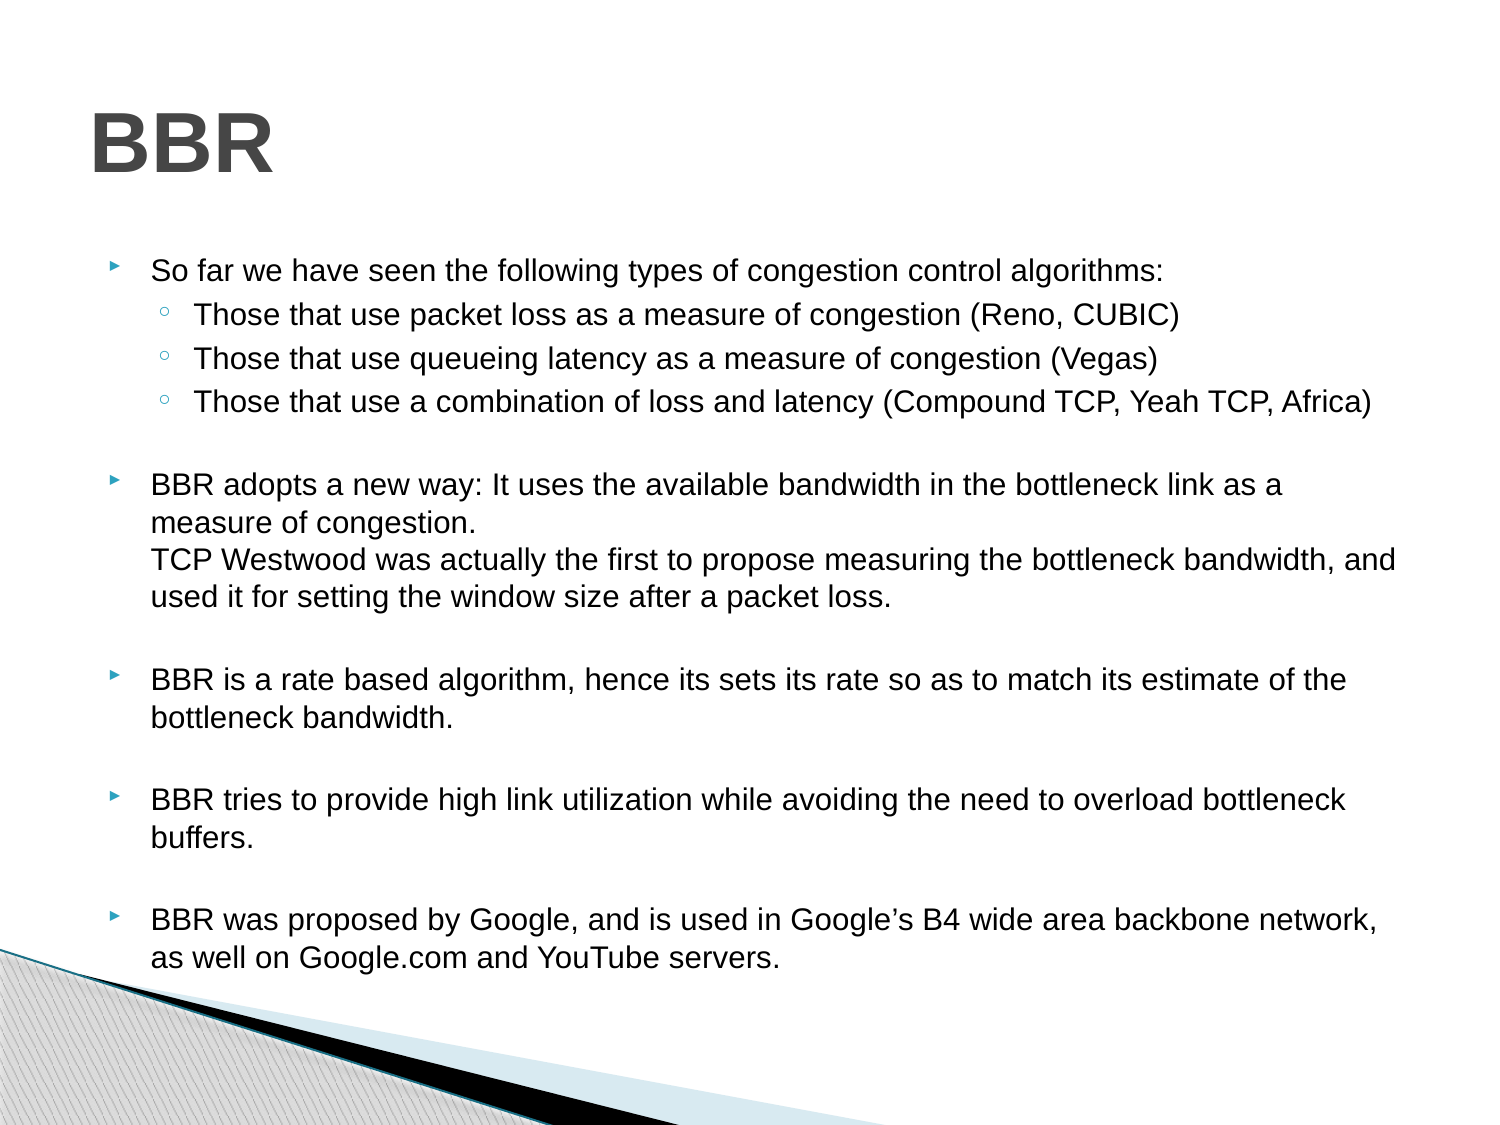

# BBR
So far we have seen the following types of congestion control algorithms:
Those that use packet loss as a measure of congestion (Reno, CUBIC)
Those that use queueing latency as a measure of congestion (Vegas)
Those that use a combination of loss and latency (Compound TCP, Yeah TCP, Africa)
BBR adopts a new way: It uses the available bandwidth in the bottleneck link as a measure of congestion.
TCP Westwood was actually the first to propose measuring the bottleneck bandwidth, and used it for setting the window size after a packet loss.
BBR is a rate based algorithm, hence its sets its rate so as to match its estimate of the bottleneck bandwidth.
BBR tries to provide high link utilization while avoiding the need to overload bottleneck buffers.
BBR was proposed by Google, and is used in Google’s B4 wide area backbone network, as well on Google.com and YouTube servers.